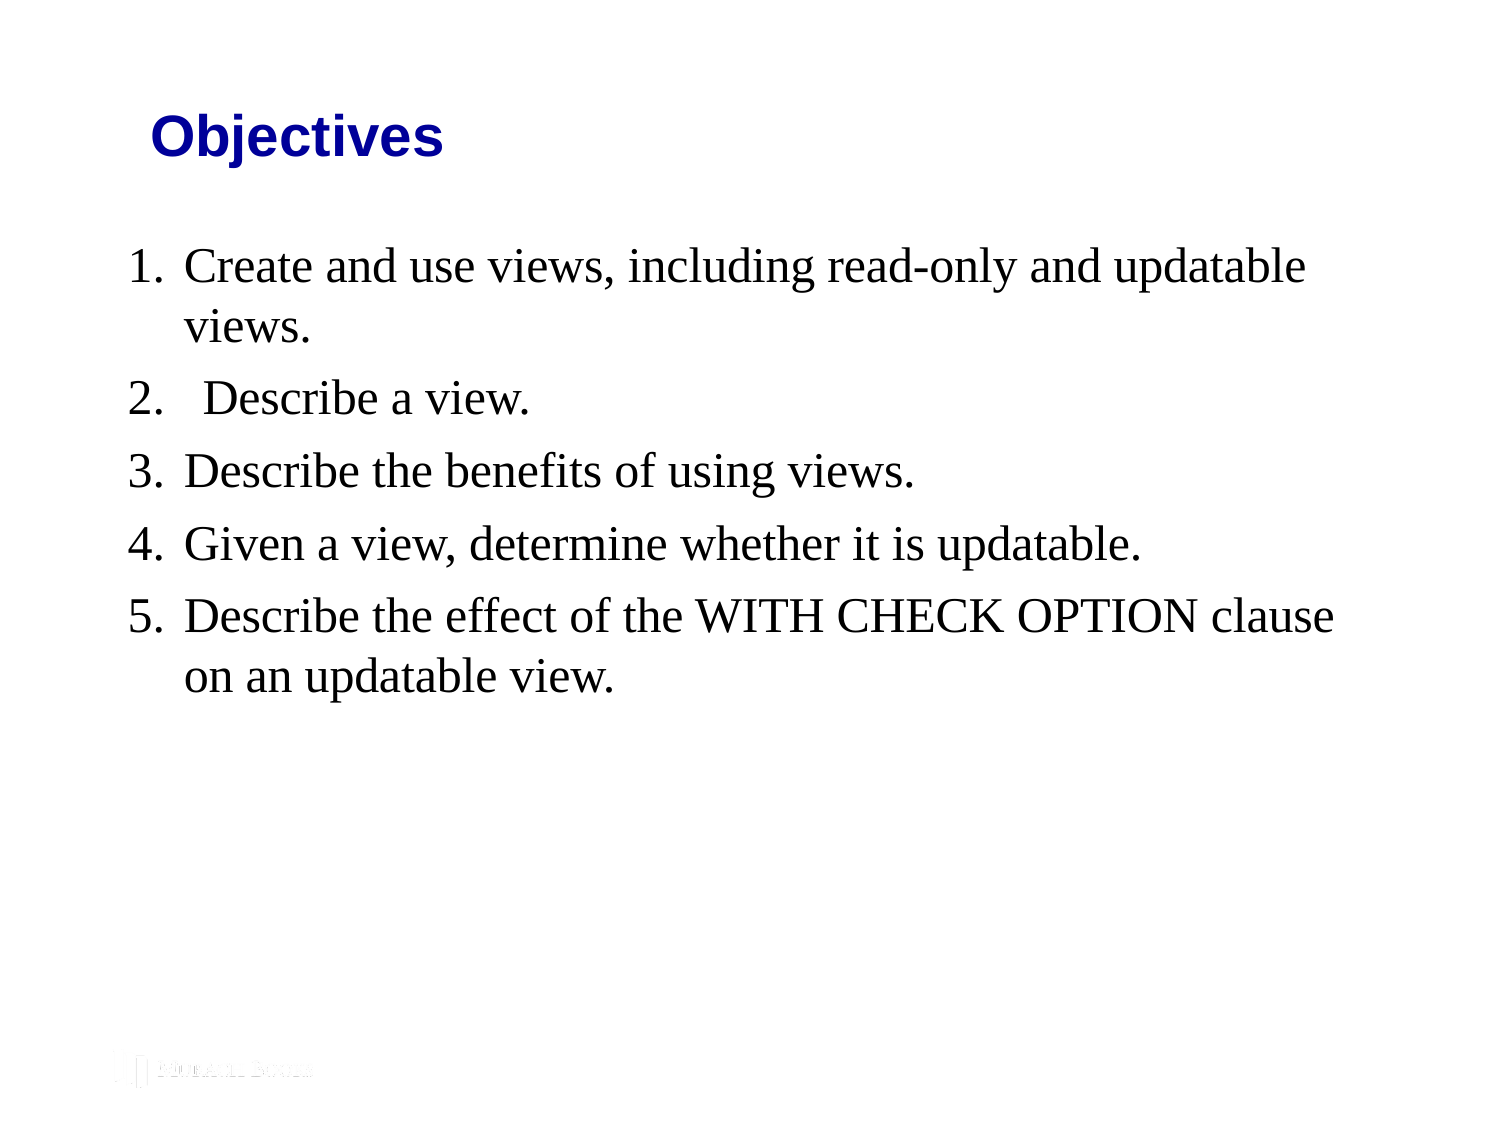

# Objectives
Create and use views, including read-only and updatable views.
Describe a view.
Describe the benefits of using views.
Given a view, determine whether it is updatable.
Describe the effect of the WITH CHECK OPTION clause on an updatable view.

© 2019, Mike Murach & Associates, Inc.
Murach’s MySQL 3rd Edition

C12, Slide 99